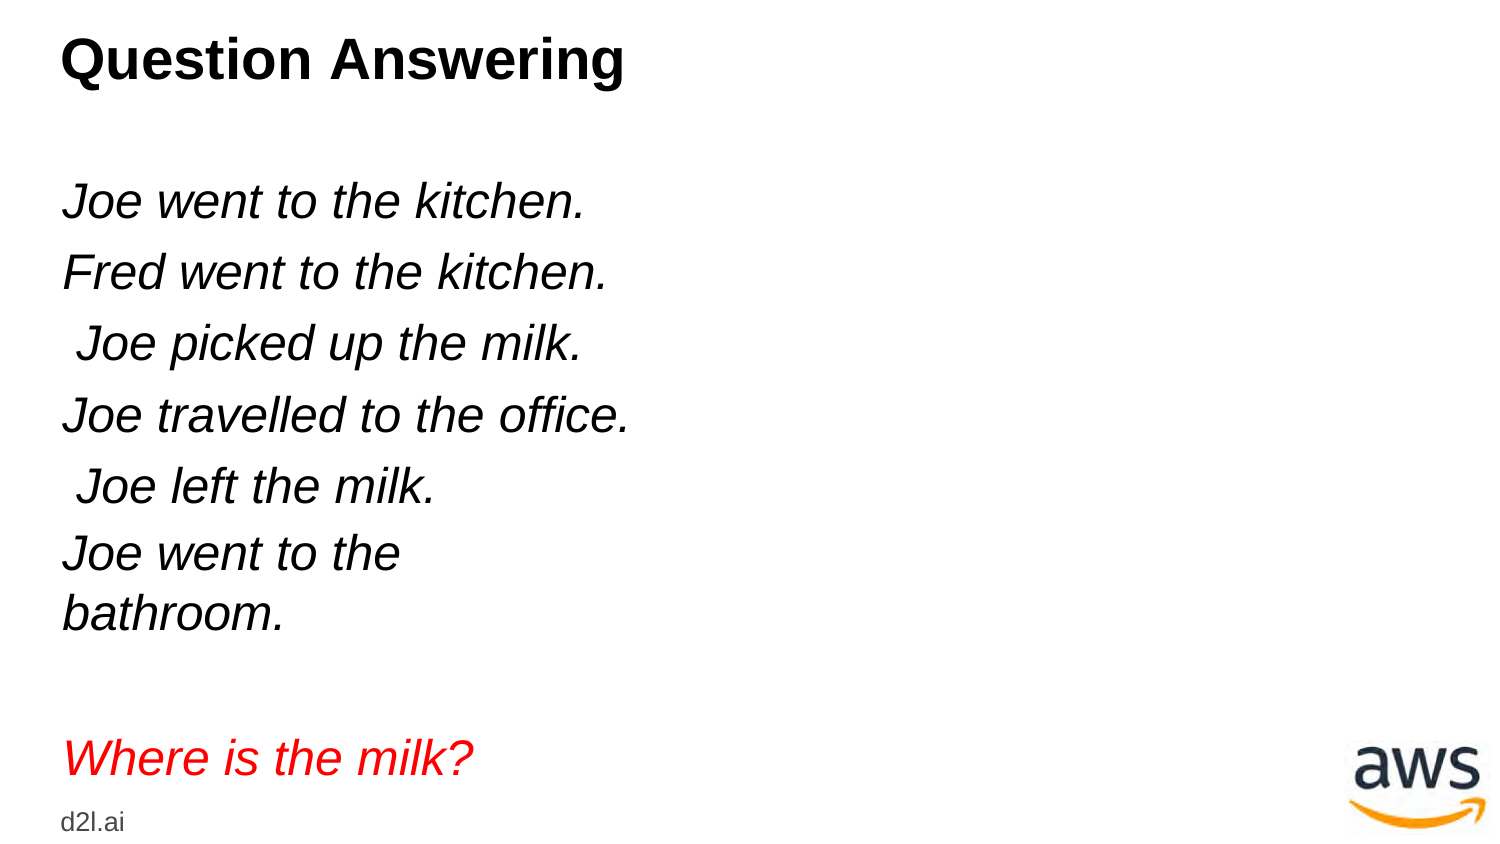

# Question Answering
Joe went to the kitchen.  Fred went to the kitchen.  Joe picked up the milk.
Joe travelled to the office.  Joe left the milk.
Joe went to the bathroom.

Where is the milk?
d2l.ai